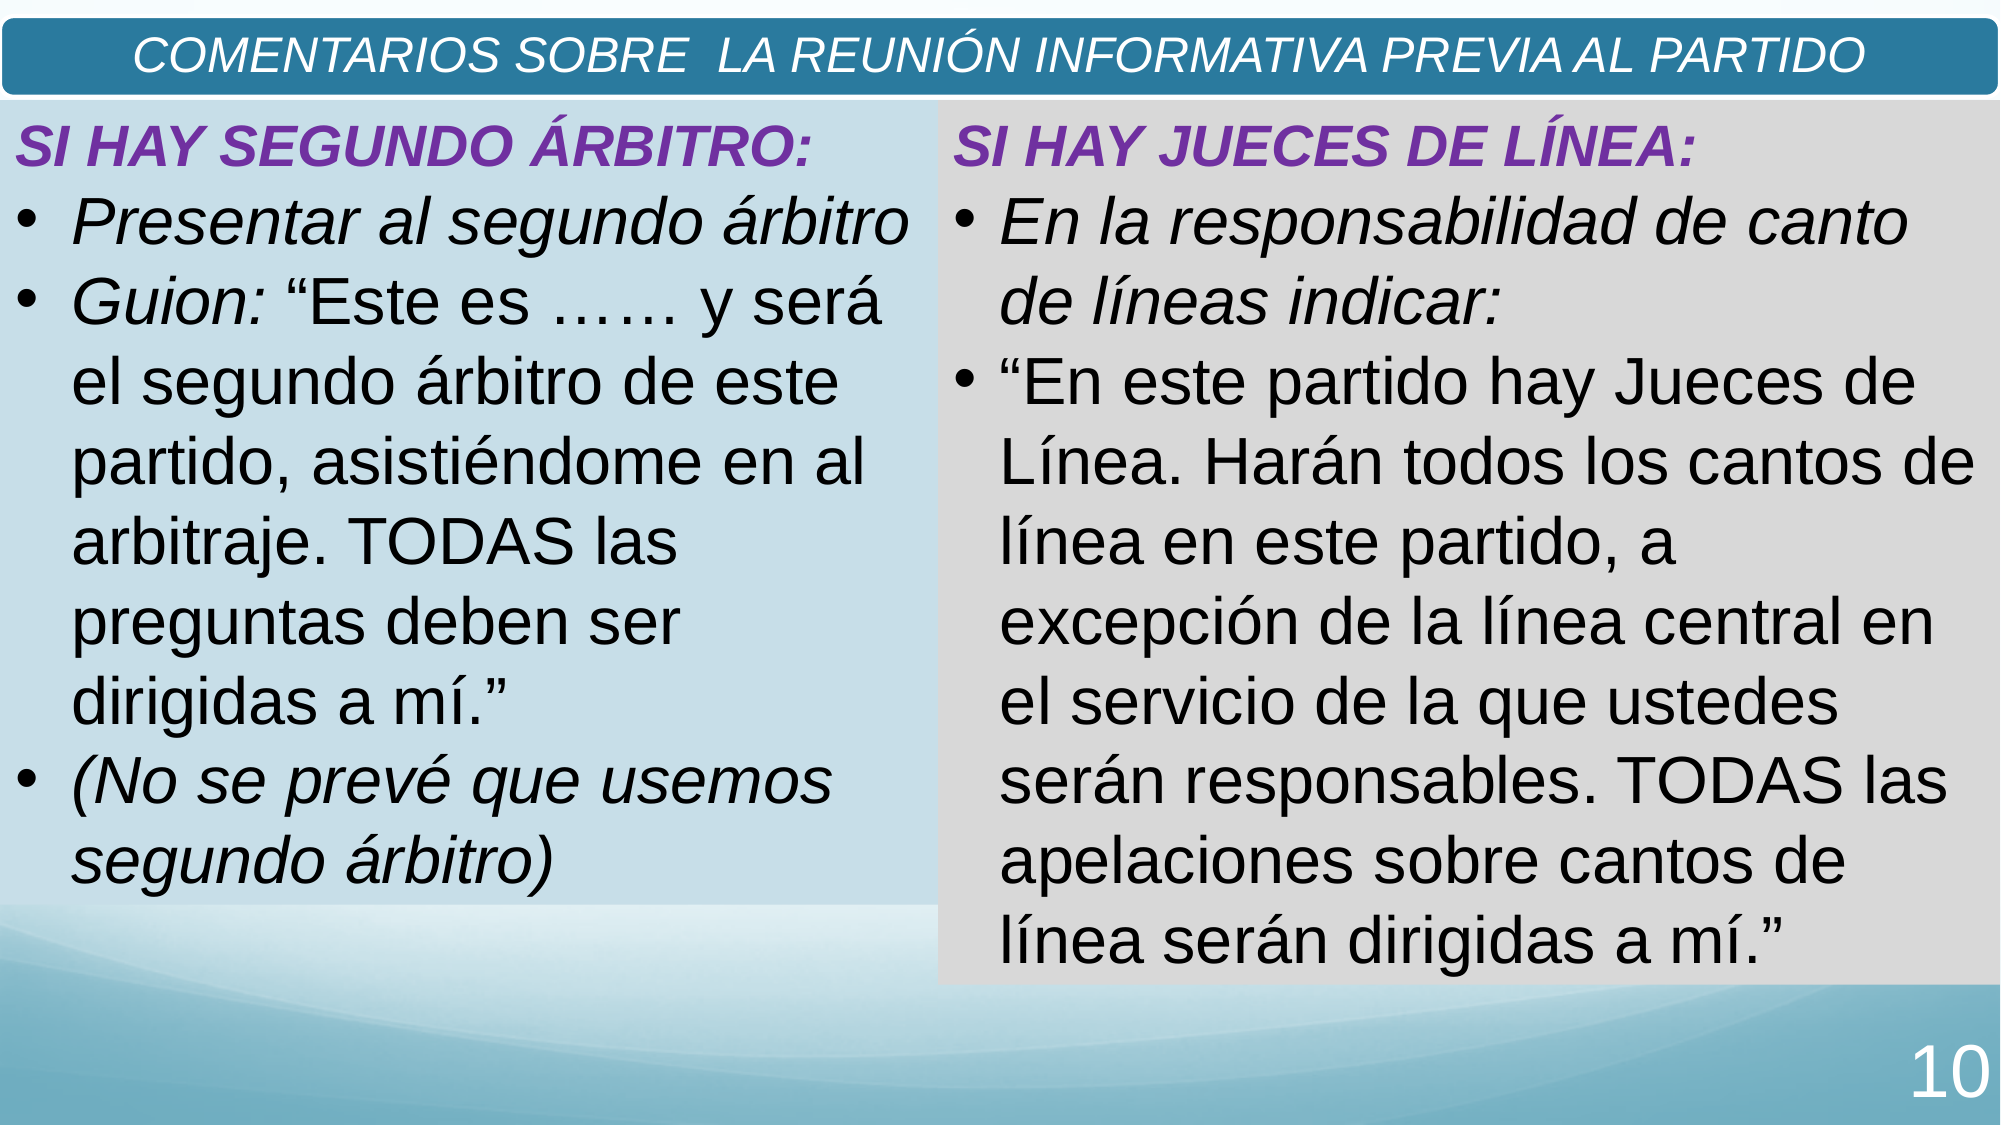

COMENTARIOS SOBRE  LA REUNIÓN INFORMATIVA PREVIA AL PARTIDO

SI HAY SEGUNDO ÁRBITRO:
Presentar al segundo árbitro
Guion: “Este es …… y será el segundo árbitro de este partido, asistiéndome en al arbitraje. TODAS las preguntas deben ser dirigidas a mí.”
(No se prevé que usemos segundo árbitro)
SI HAY JUECES DE LÍNEA:
En la responsabilidad de canto de líneas indicar:
“En este partido hay Jueces de Línea. Harán todos los cantos de línea en este partido, a excepción de la línea central en el servicio de la que ustedes serán responsables. TODAS las apelaciones sobre cantos de línea serán dirigidas a mí.”
10